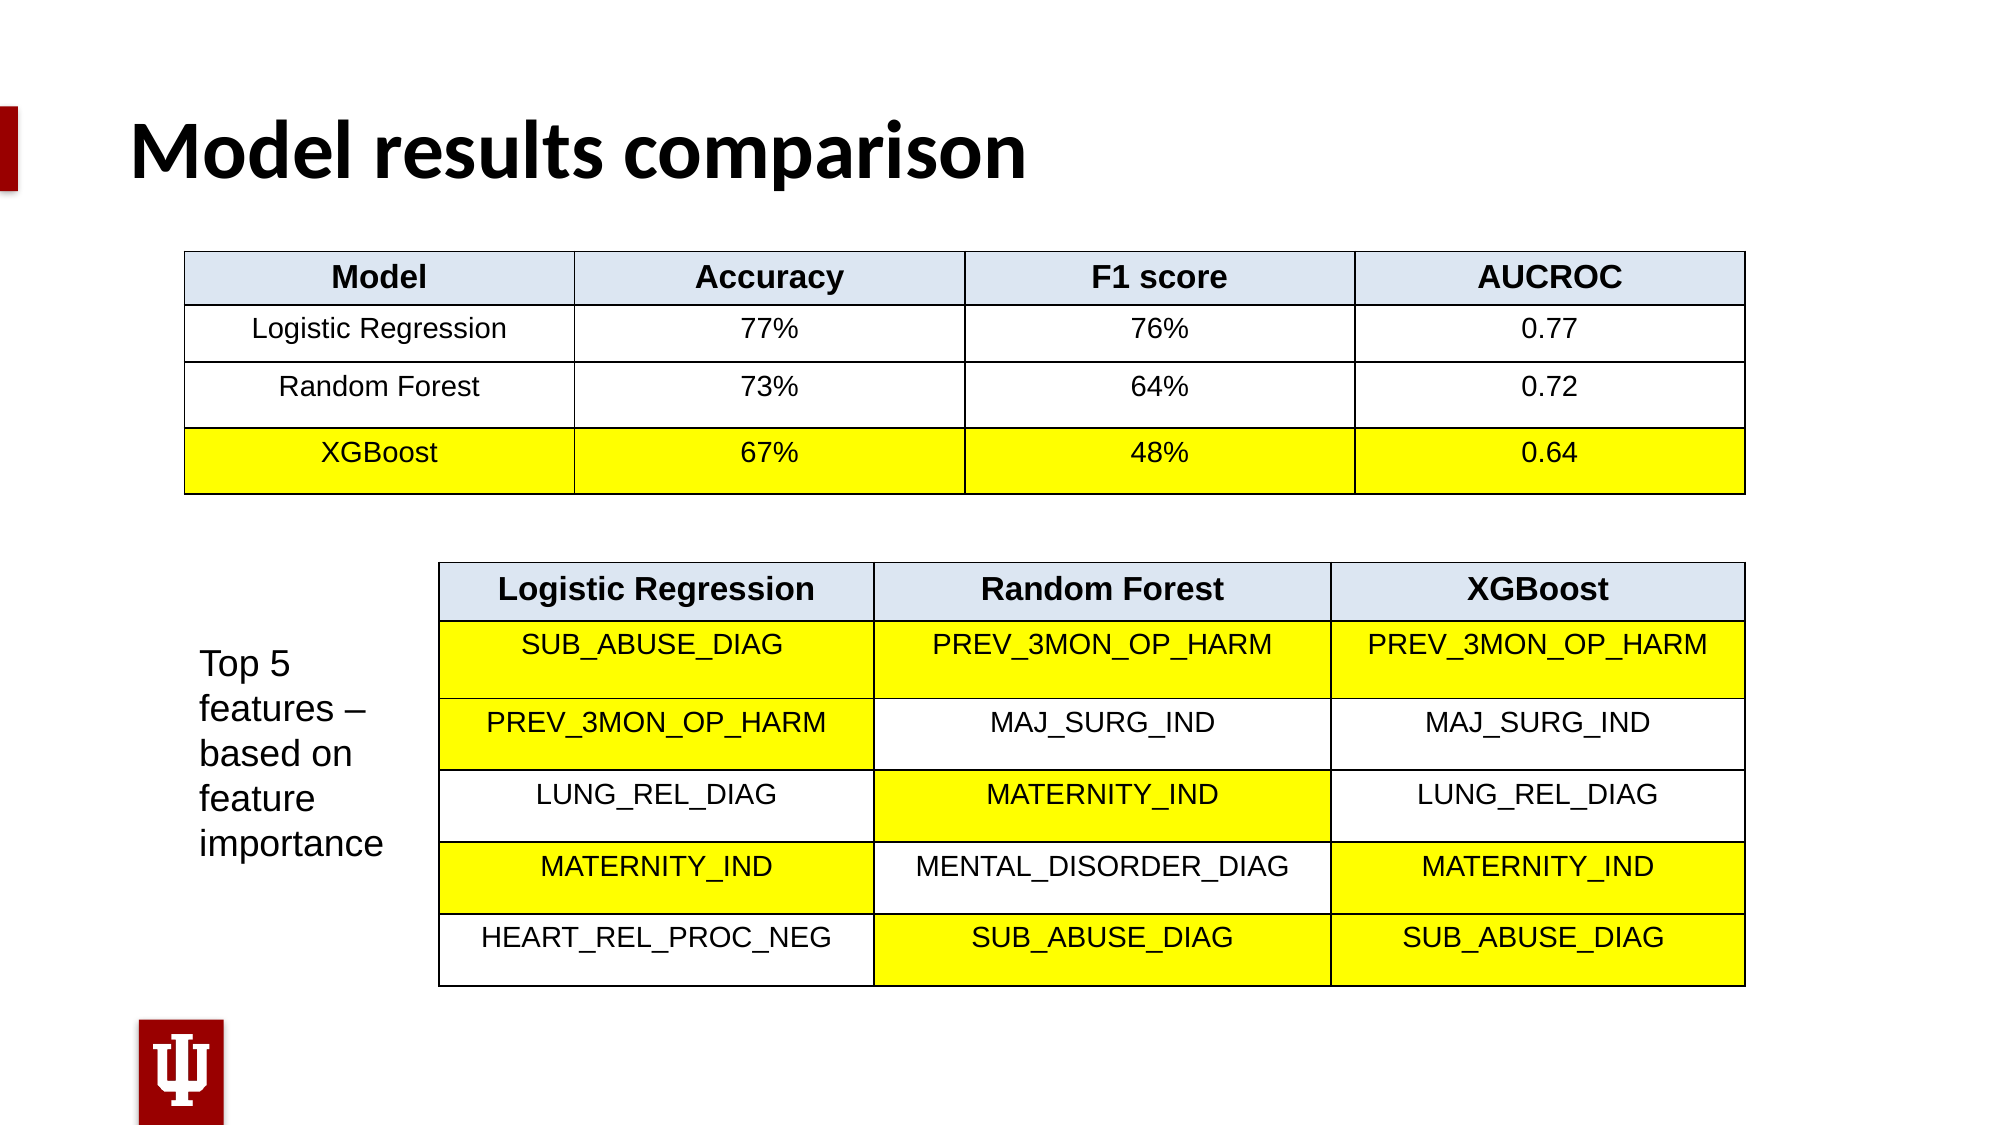

# Model results comparison
| Model | Accuracy | F1 score | AUCROC |
| --- | --- | --- | --- |
| Logistic Regression | 77% | 76% | 0.77 |
| Random Forest | 73% | 64% | 0.72 |
| XGBoost | 67% | 48% | 0.64 |
| Logistic Regression | Random Forest | XGBoost |
| --- | --- | --- |
| SUB\_ABUSE\_DIAG | PREV\_3MON\_OP\_HARM | PREV\_3MON\_OP\_HARM |
| PREV\_3MON\_OP\_HARM | MAJ\_SURG\_IND | MAJ\_SURG\_IND |
| LUNG\_REL\_DIAG | MATERNITY\_IND | LUNG\_REL\_DIAG |
| MATERNITY\_IND | MENTAL\_DISORDER\_DIAG | MATERNITY\_IND |
| HEART\_REL\_PROC\_NEG | SUB\_ABUSE\_DIAG | SUB\_ABUSE\_DIAG |
Top 5 features – based on feature importance